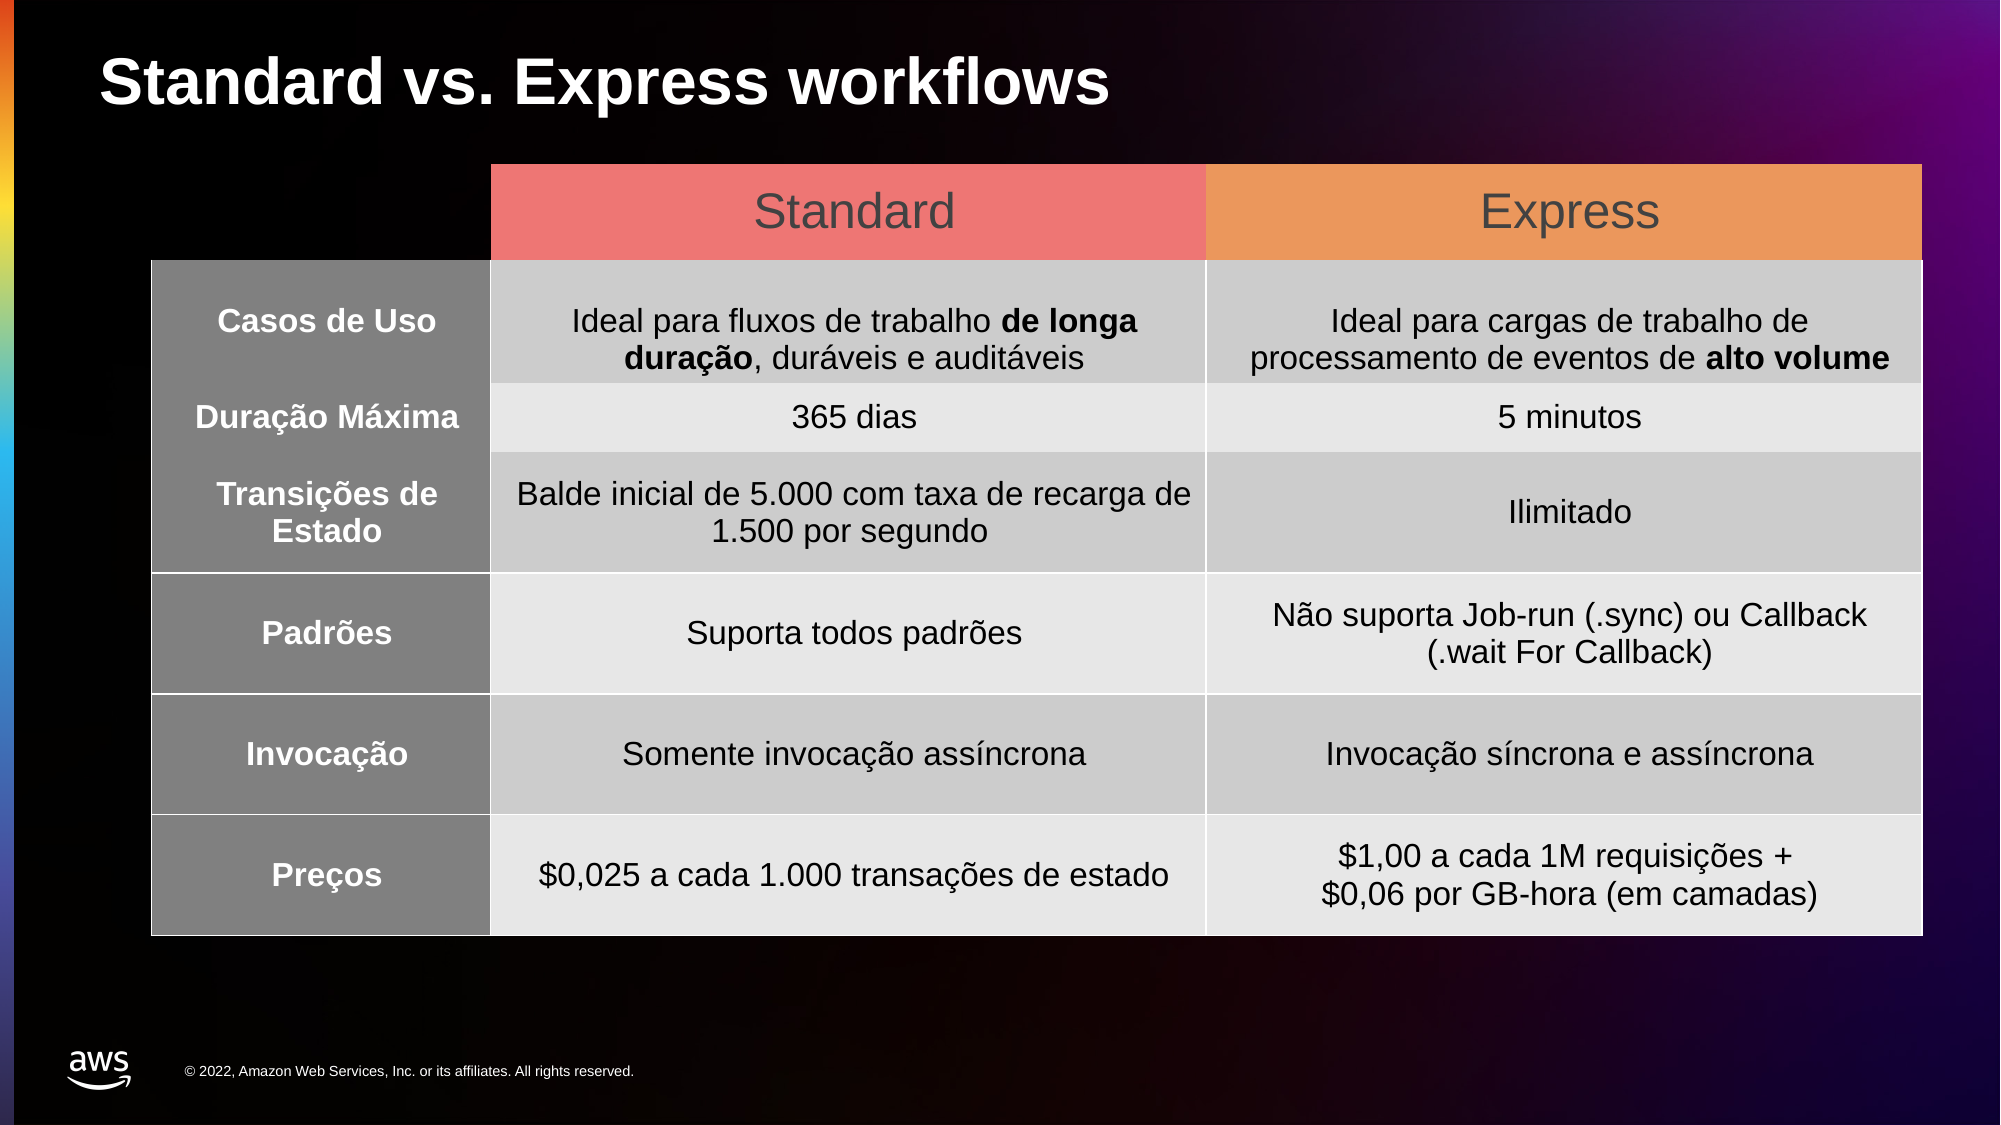

Standard vs. Express workflows
|  | Standard | Express |
| --- | --- | --- |
| Casos de Uso | Ideal para fluxos de trabalho de longa duração, duráveis e auditáveis | Ideal para cargas de trabalho de processamento de eventos de alto volume |
| Duração Máxima | 365 dias | 5 minutos |
| Transições de Estado | Balde inicial de 5.000 com taxa de recarga de 1.500 por segundo | Ilimitado |
| Padrões | Suporta todos padrões | Não suporta Job-run (.sync) ou Callback (.wait For Callback) |
| Invocação | Somente invocação assíncrona | Invocação síncrona e assíncrona |
| Preços | $0,025 a cada 1.000 transações de estado | $1,00 a cada 1M requisições + $0,06 por GB-hora (em camadas) |